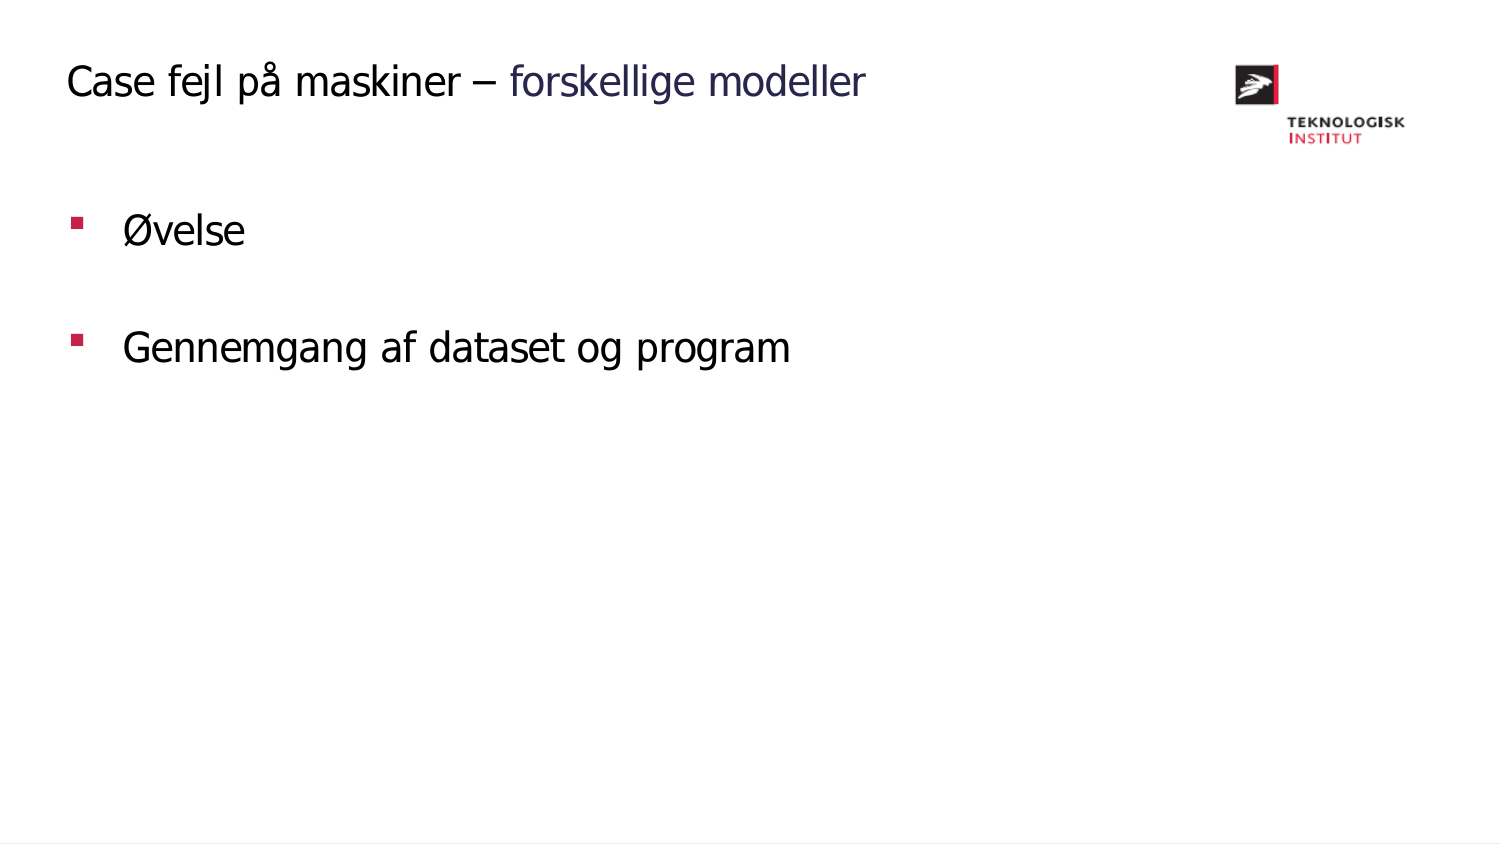

Case fejl på maskiner – forskellige modeller

Øvelse

Gennemgang af dataset og program